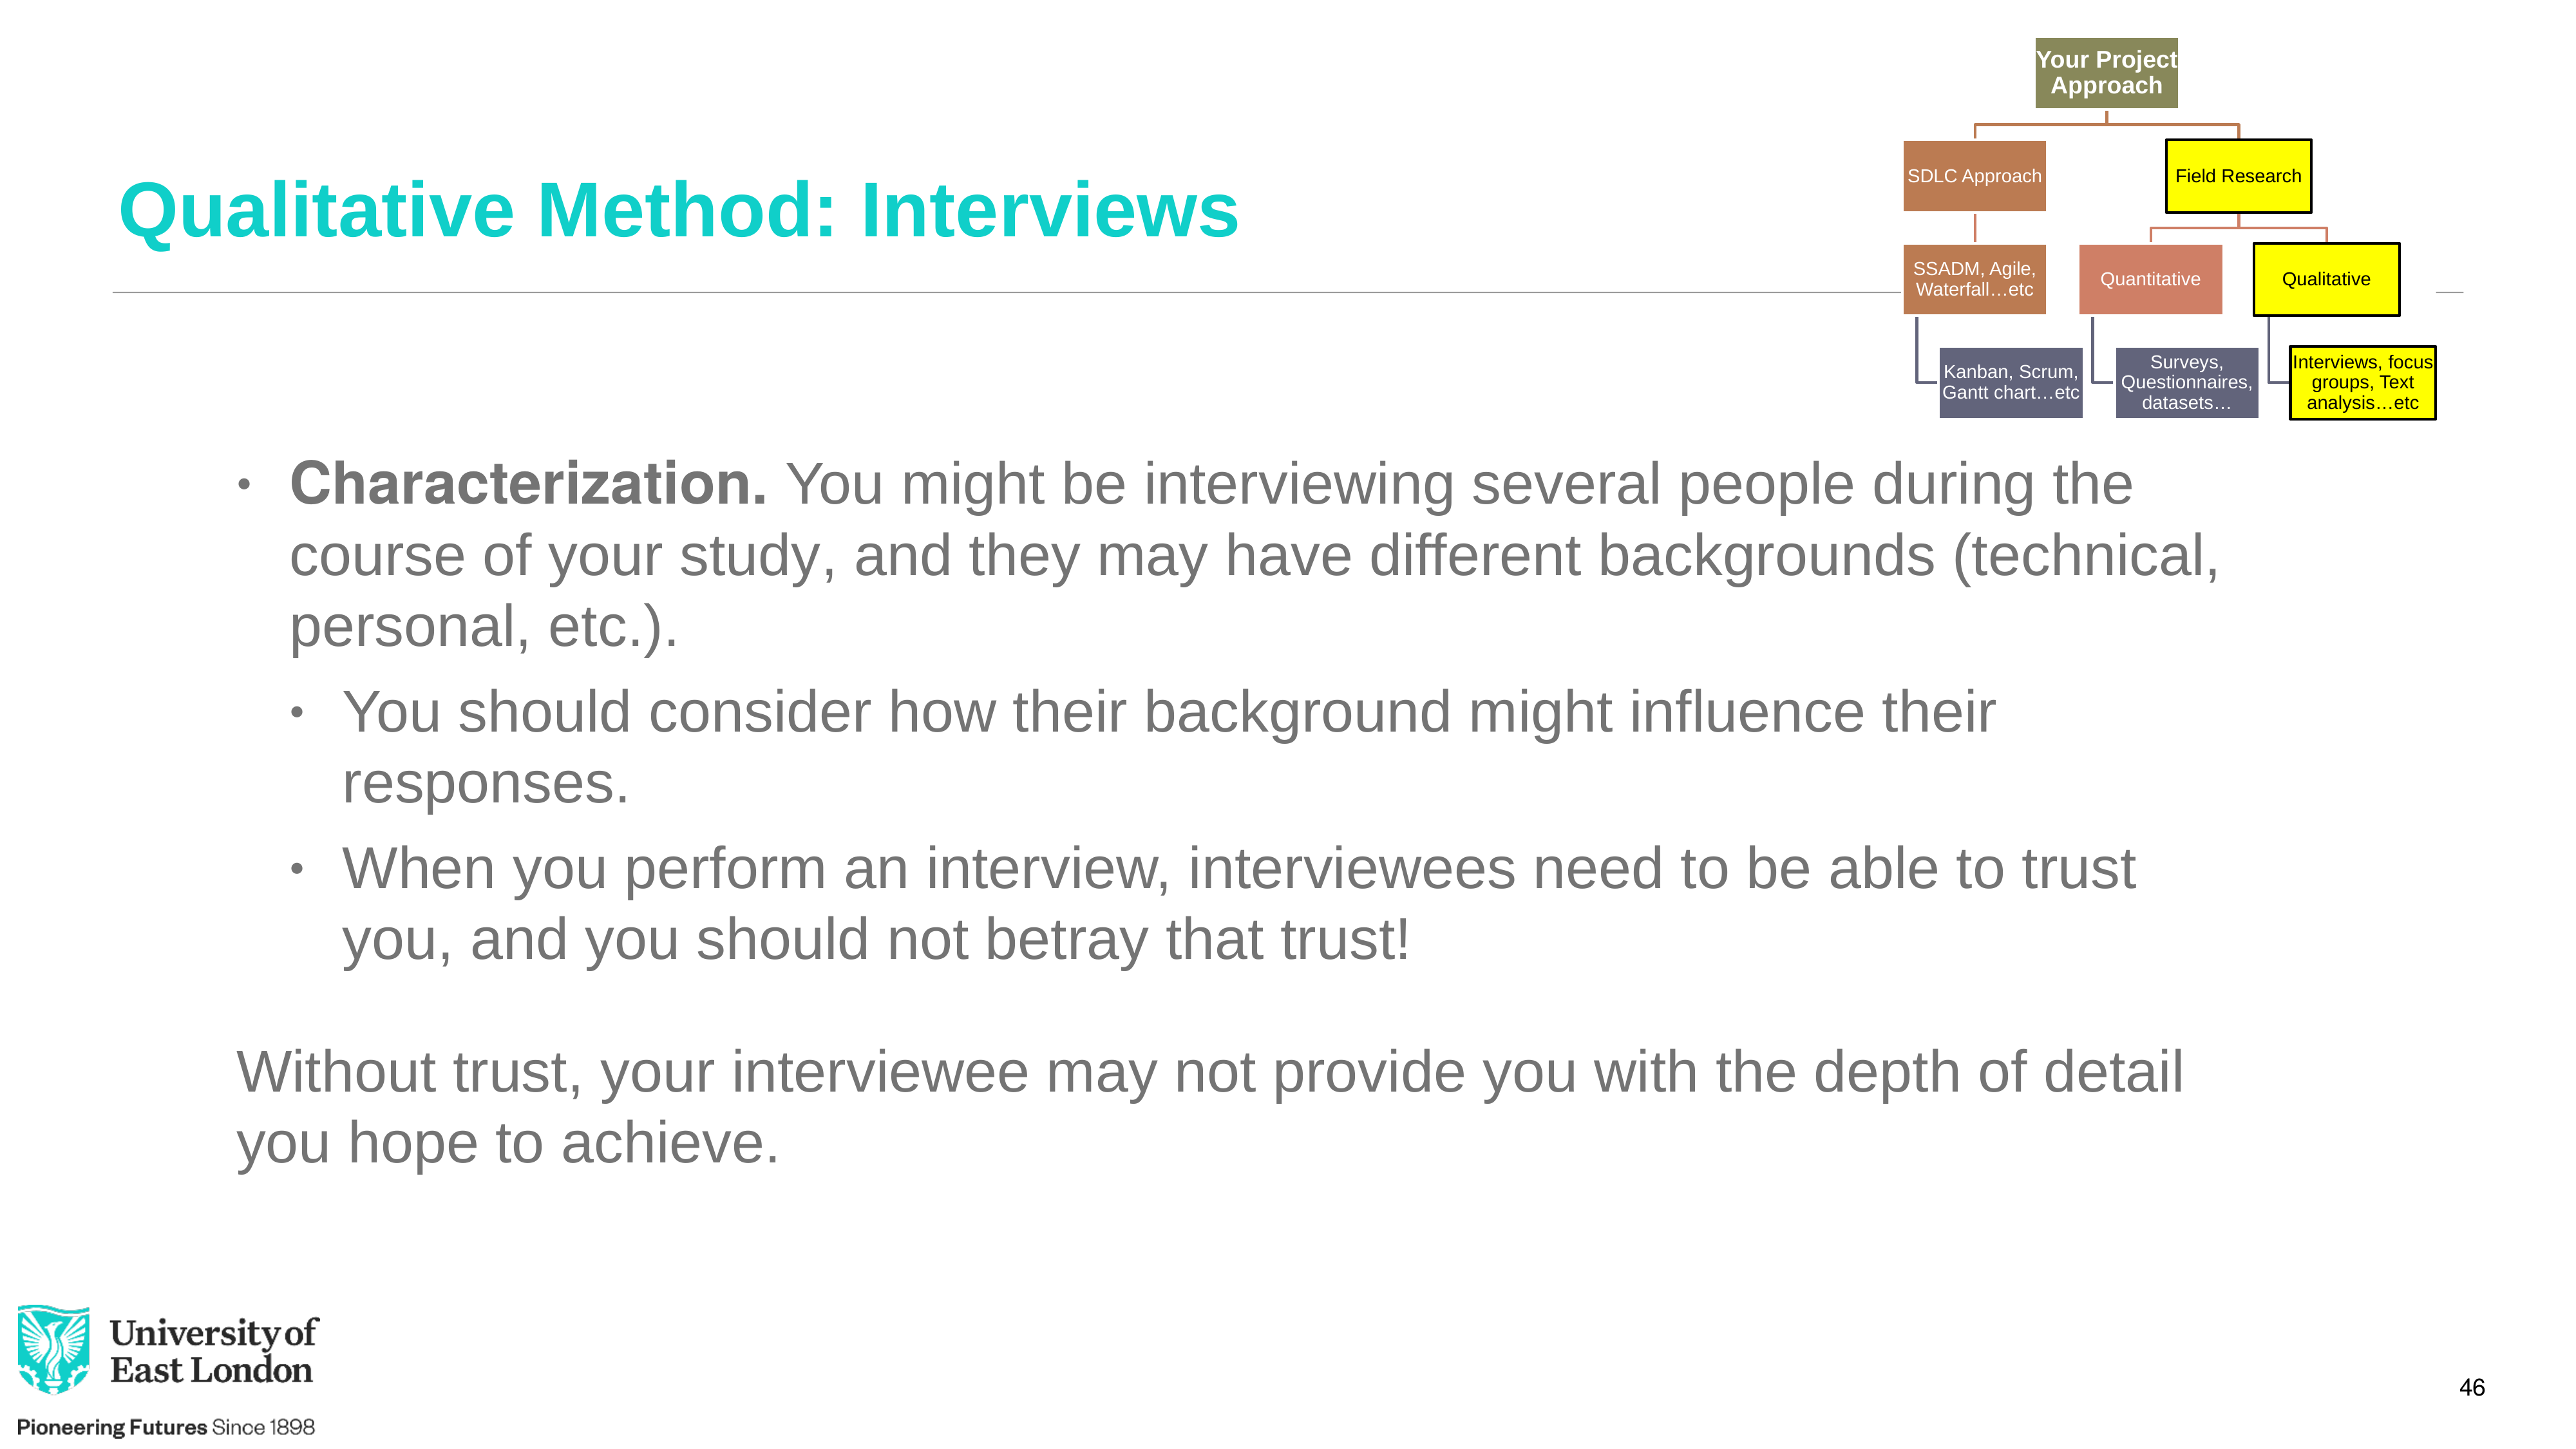

Your Project Approach
SDLC Approach
SSADM, Agile, Waterfall…etc
Kanban, Scrum, Gantt chart…etc
Field Research
Quantitative
Surveys, Questionnaires, datasets…
Qualitative
Interviews, focus groups, Text analysis…etc
# Qualitative Method: Interviews
Characterization. You might be interviewing several people during the course of your study, and they may have different backgrounds (technical, personal, etc.).
You should consider how their background might influence their responses.
When you perform an interview, interviewees need to be able to trust you, and you should not betray that trust!
Without trust, your interviewee may not provide you with the depth of detail you hope to achieve.
46